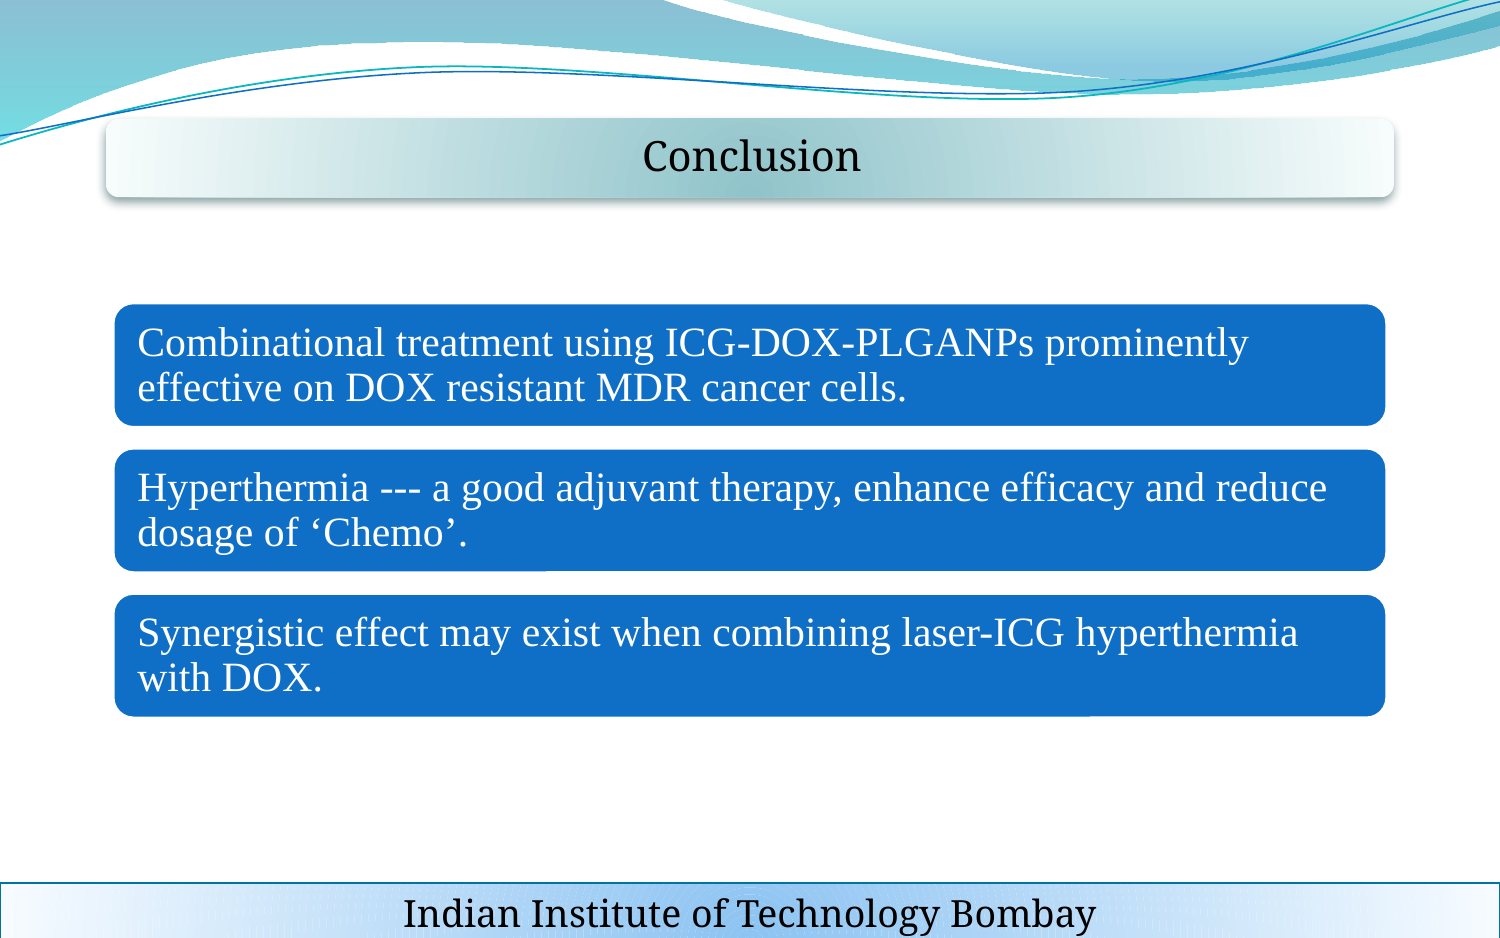

Conclusion
Combinational treatment using ICG-DOX-PLGANPs prominently effective on DOX resistant MDR cancer cells.
Hyperthermia --- a good adjuvant therapy, enhance efficacy and reduce dosage of ‘Chemo’.
Synergistic effect may exist when combining laser-ICG hyperthermia with DOX.
Indian Institute of Technology Bombay